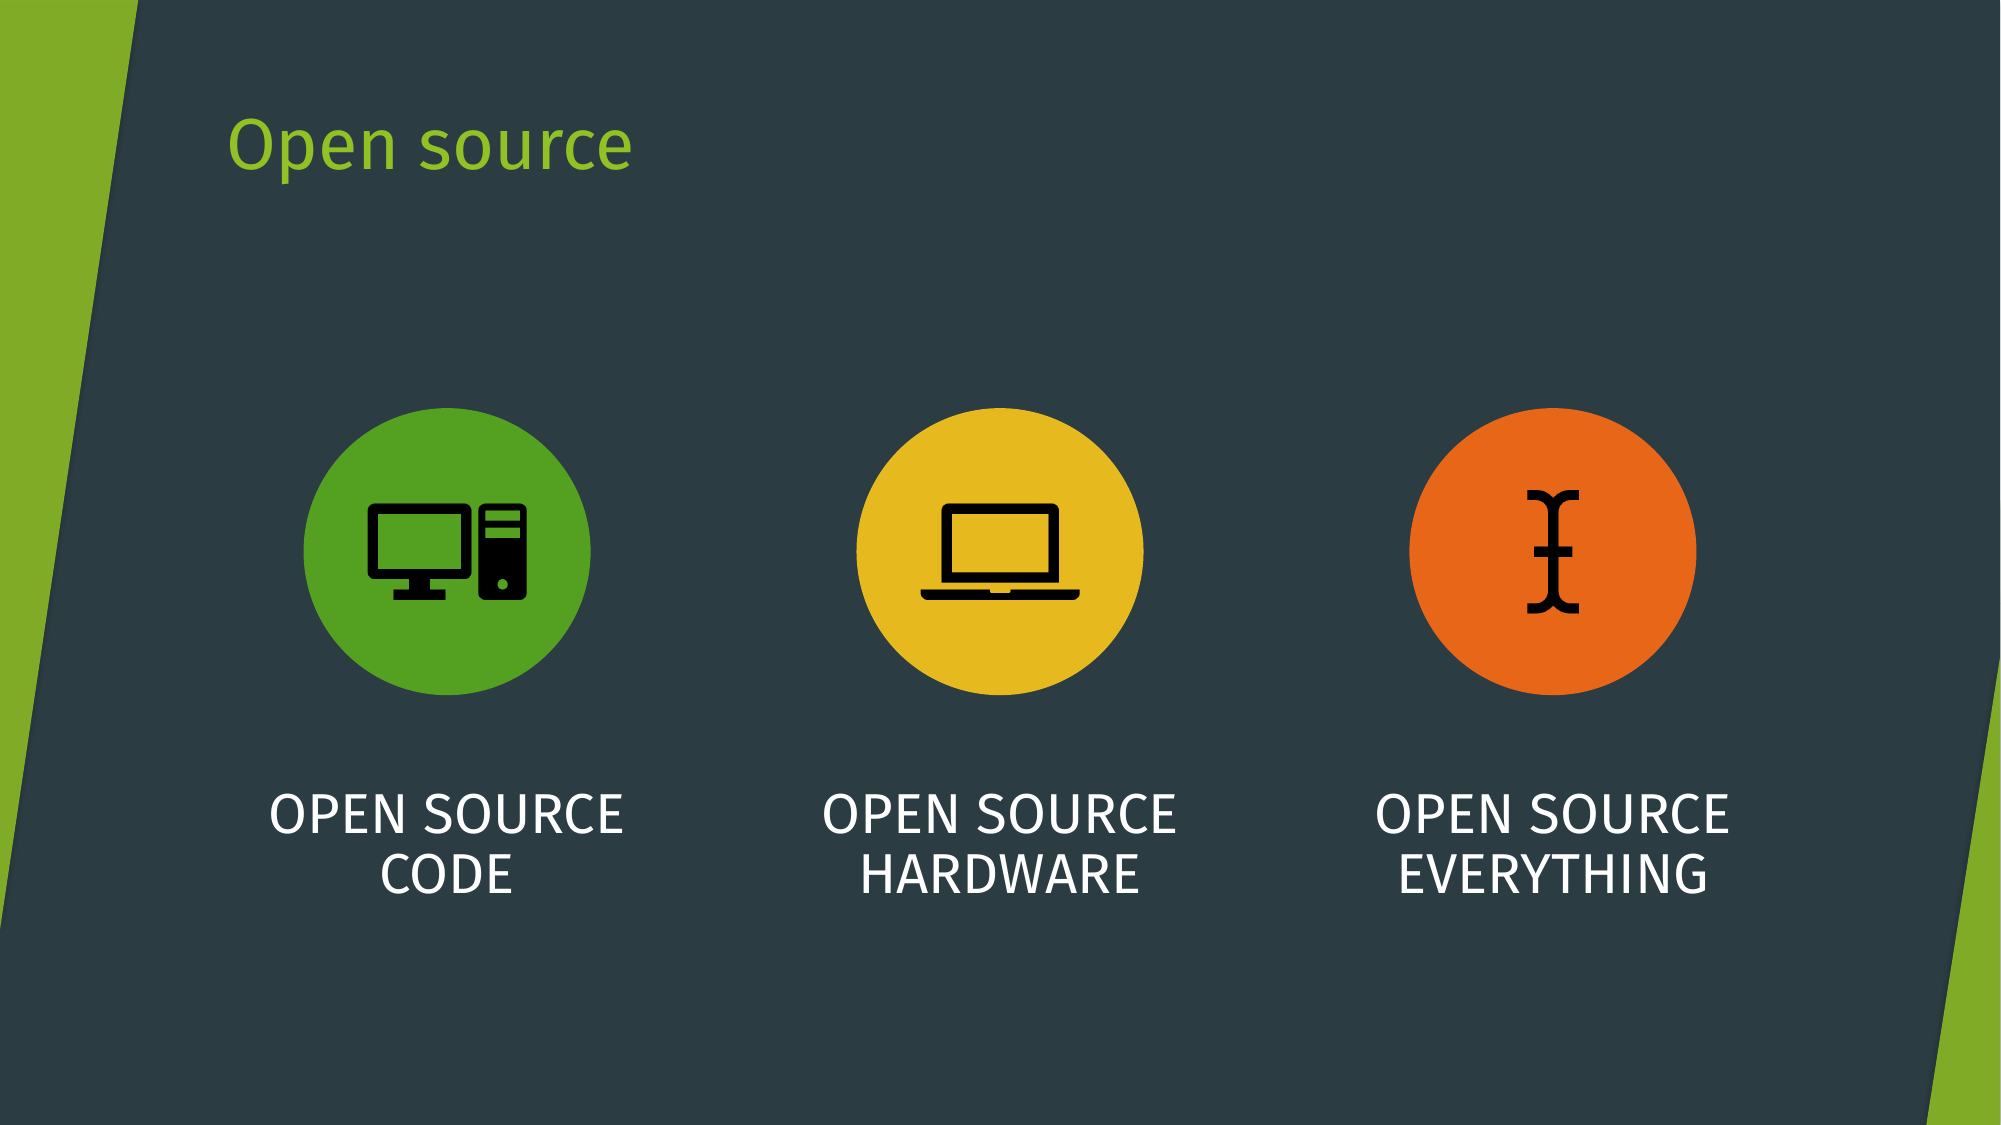

# Open source
Open source code
Open source hardware
Open source everything